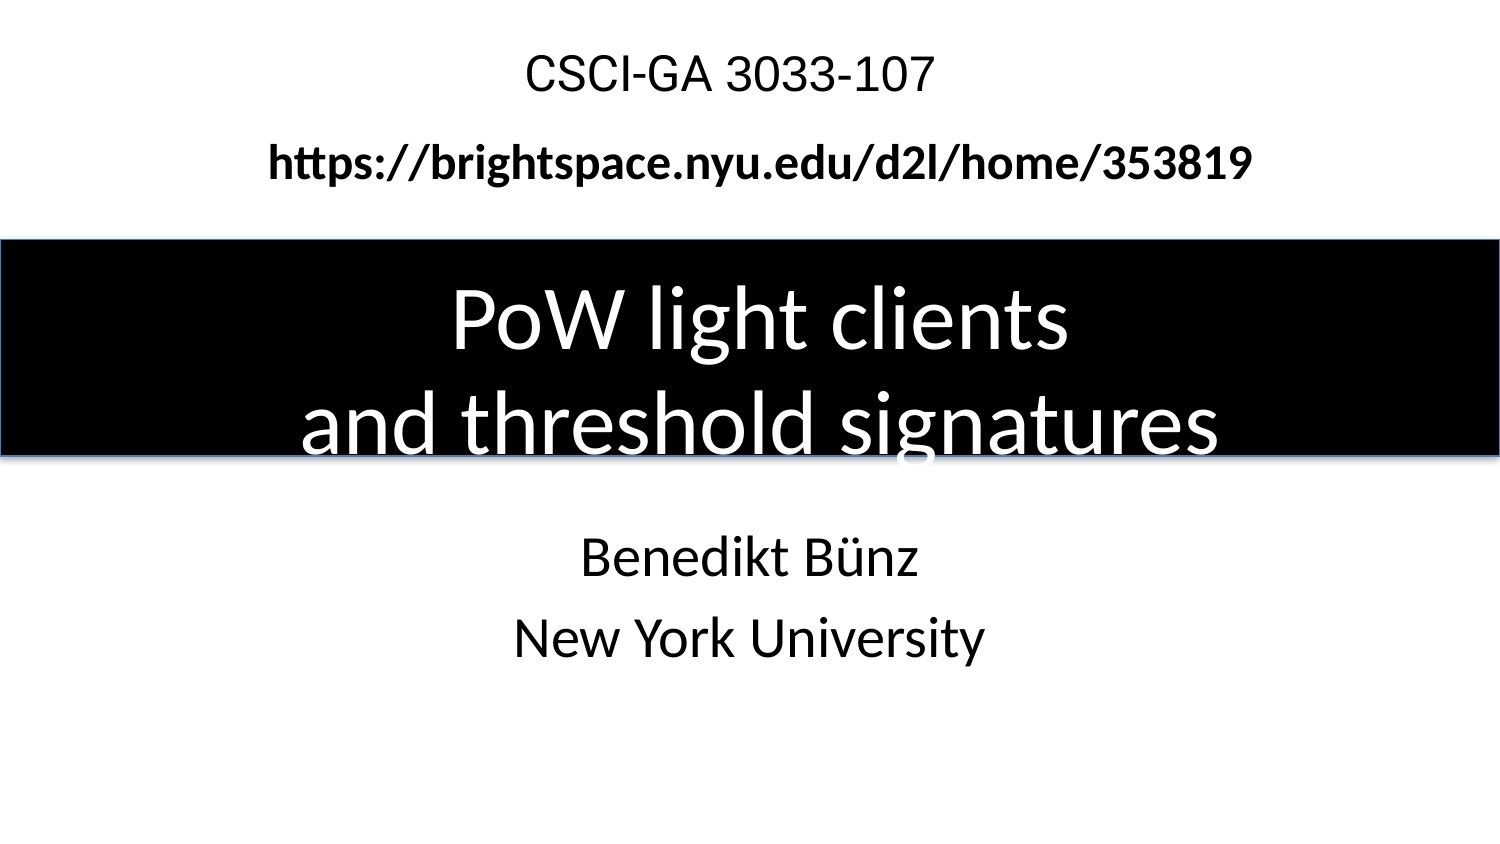

CSCI-GA 3033-107
https://brightspace.nyu.edu/d2l/home/353819
# PoW light clients and threshold signatures
Benedikt Bünz
New York University